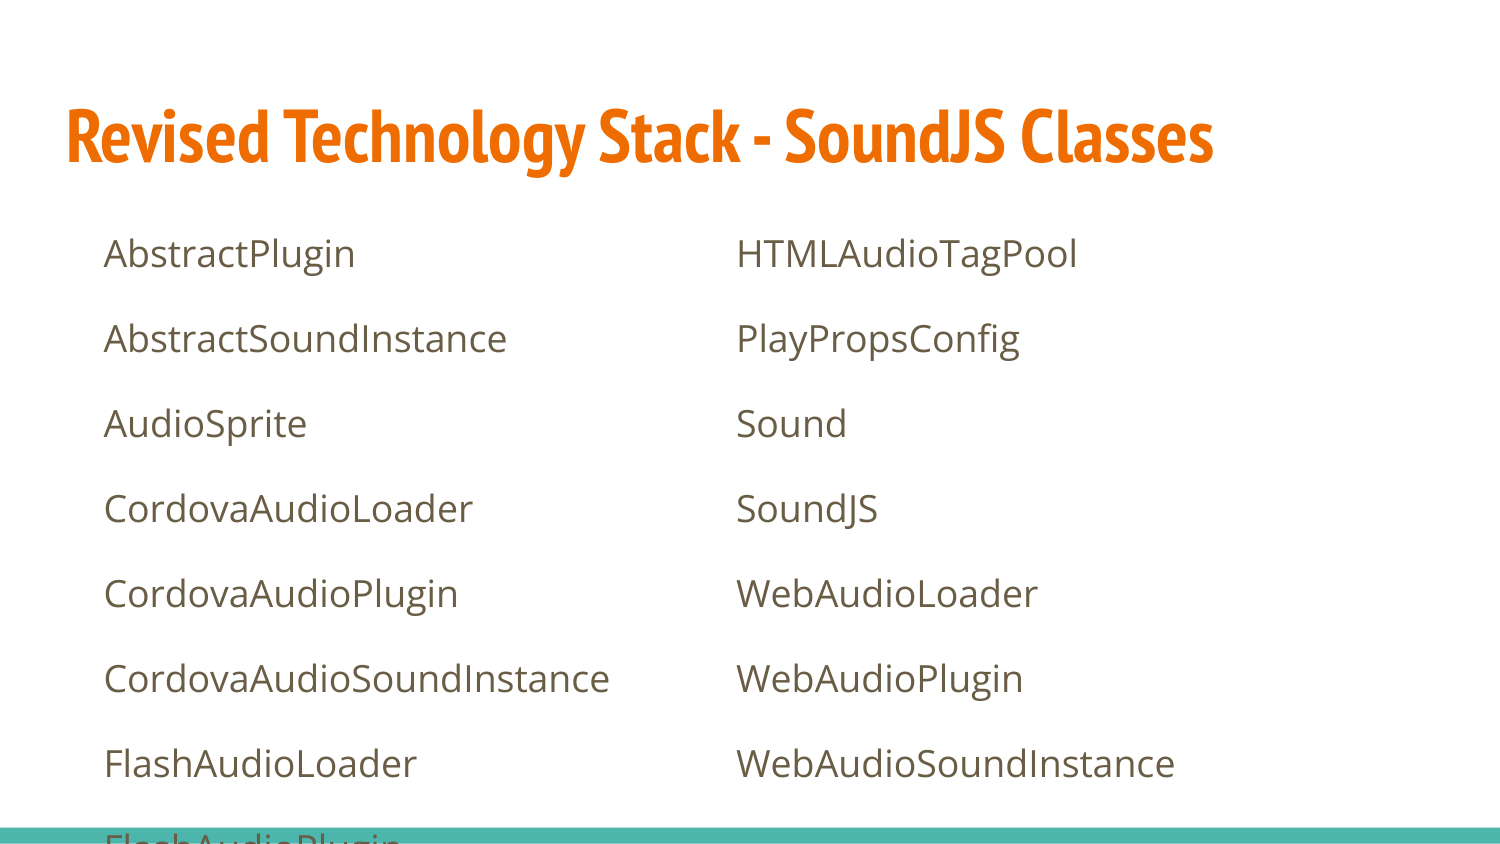

# Revised Technology Stack - SoundJS Classes
AbstractPlugin
AbstractSoundInstance
AudioSprite
CordovaAudioLoader
CordovaAudioPlugin
CordovaAudioSoundInstance
FlashAudioLoader
FlashAudioPlugin
FlashAudioSoundInstance
HTMLAudioPlugin
HTMLAudioSoundInstance
HTMLAudioTagPool
PlayPropsConfig
Sound
SoundJS
WebAudioLoader
WebAudioPlugin
WebAudioSoundInstance